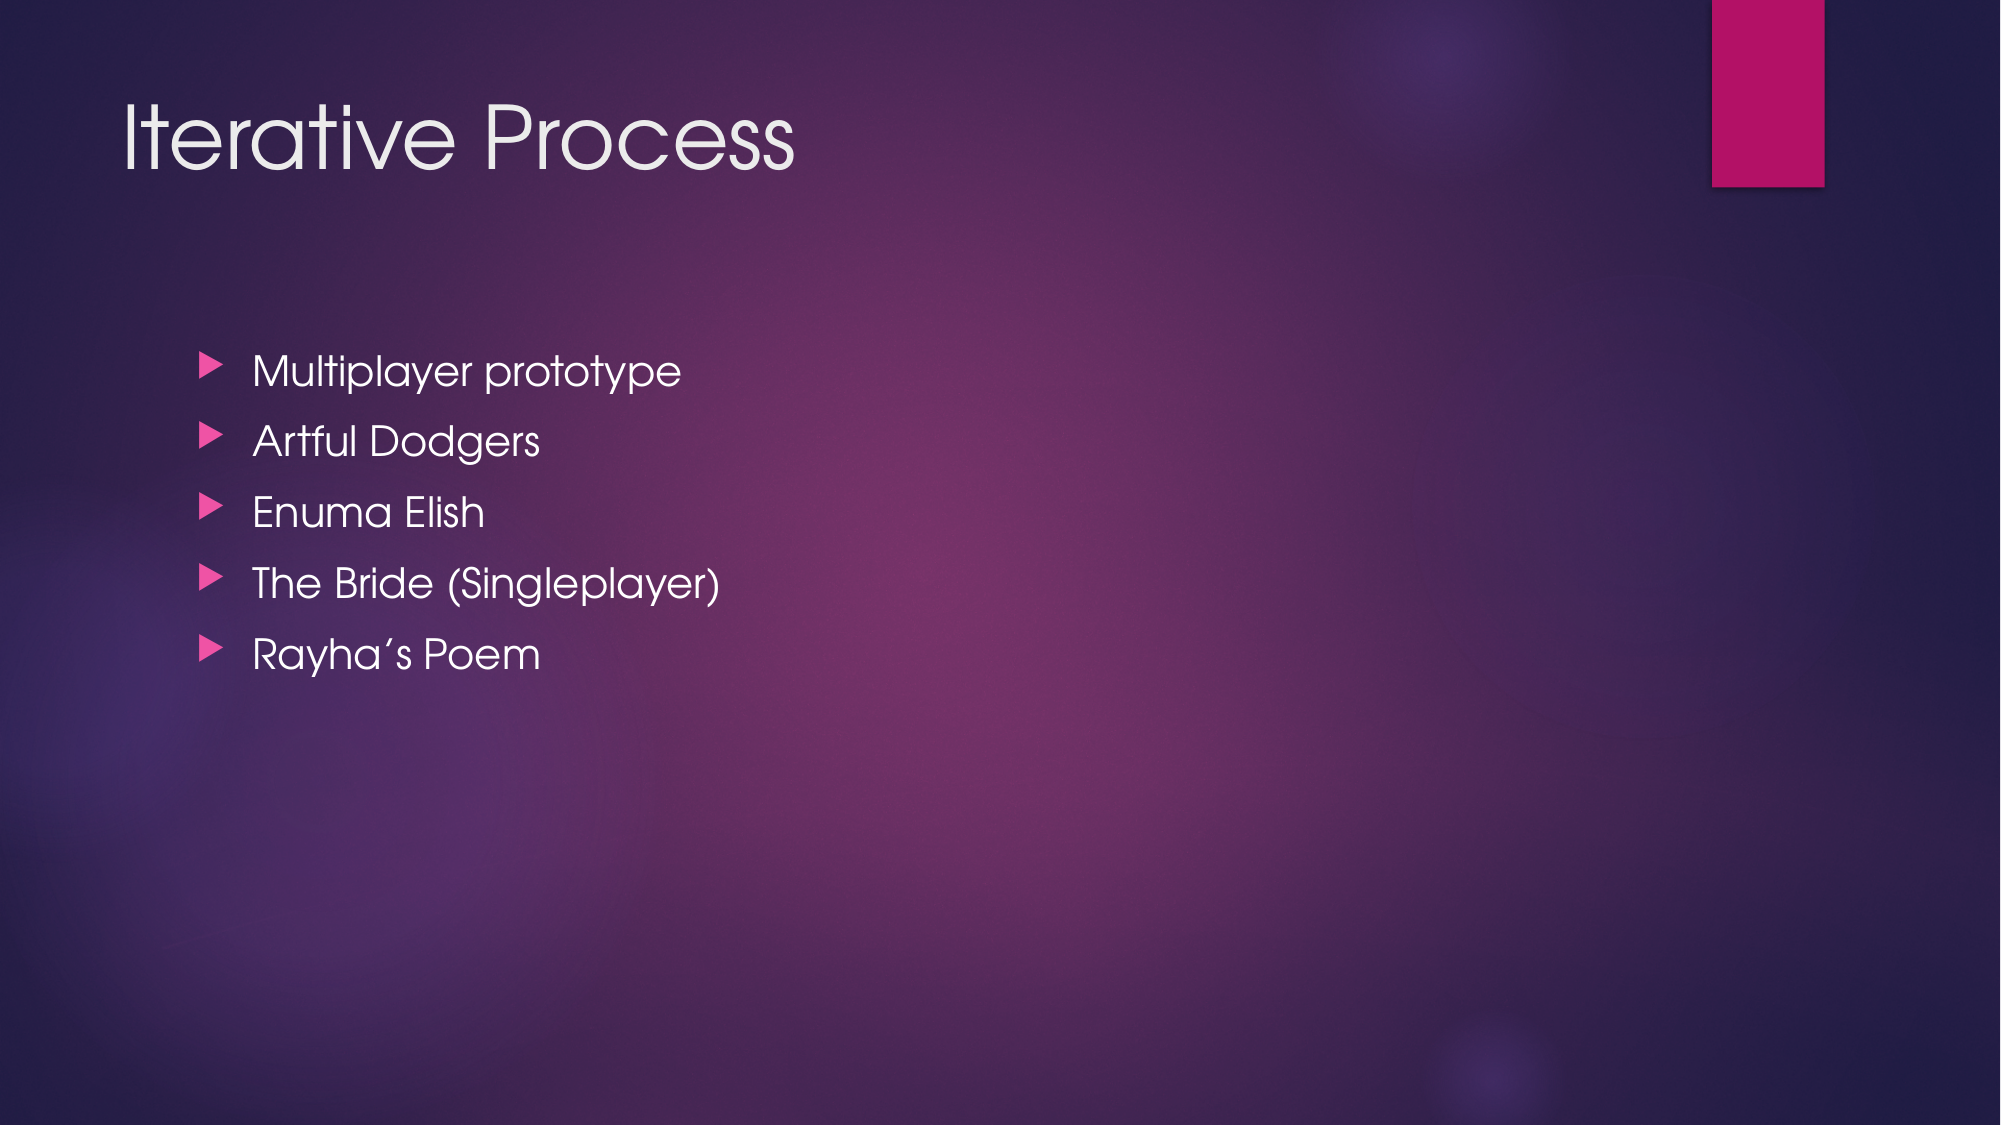

# Iterative Process
Multiplayer prototype
Artful Dodgers
Enuma Elish
The Bride (Singleplayer)
Rayha’s Poem